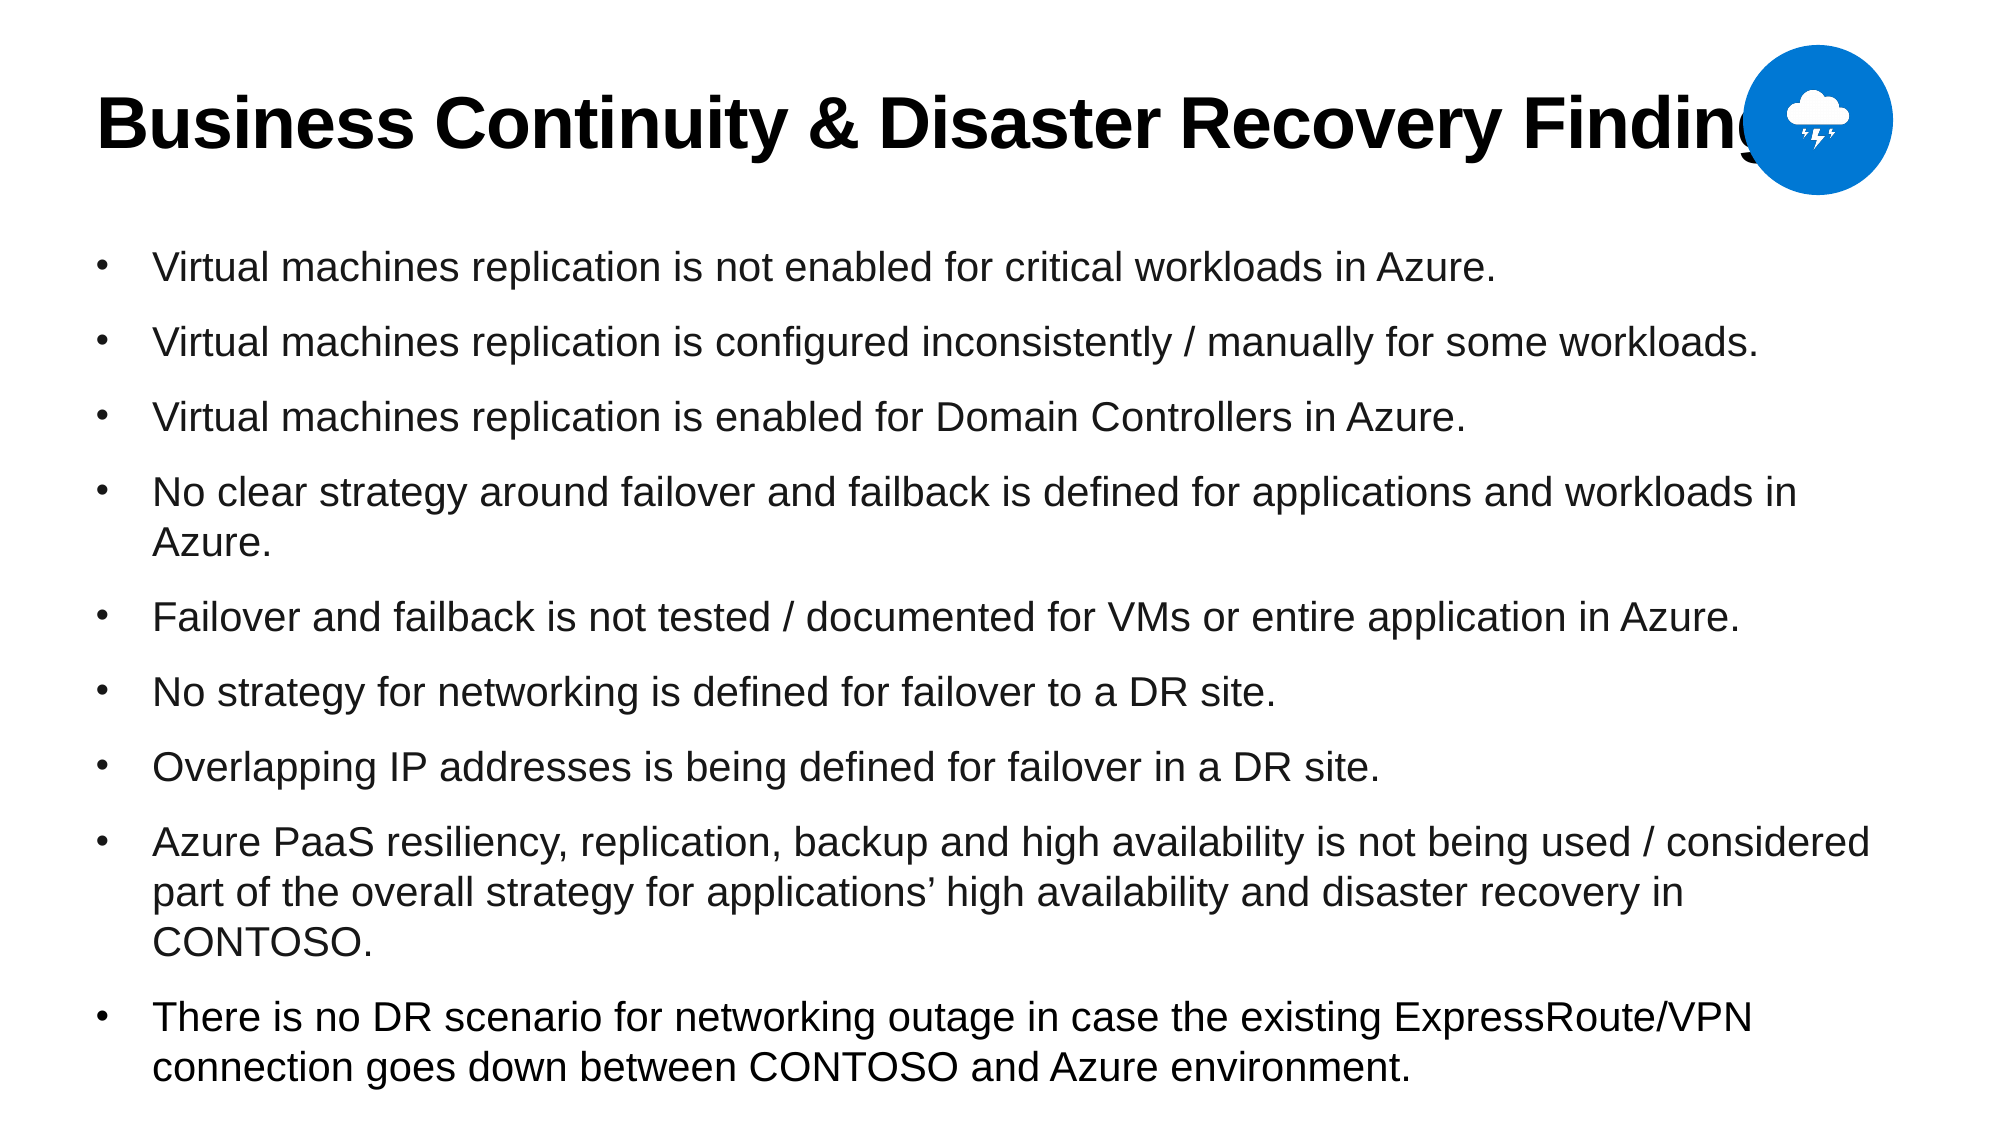

# Business Continuity & Disaster Recovery Findings
Virtual machines replication is not enabled for critical workloads in Azure.
Virtual machines replication is configured inconsistently / manually for some workloads.
Virtual machines replication is enabled for Domain Controllers in Azure.
No clear strategy around failover and failback is defined for applications and workloads in Azure.
Failover and failback is not tested / documented for VMs or entire application in Azure.
No strategy for networking is defined for failover to a DR site.
Overlapping IP addresses is being defined for failover in a DR site.
Azure PaaS resiliency, replication, backup and high availability is not being used / considered part of the overall strategy for applications’ high availability and disaster recovery in CONTOSO.
There is no DR scenario for networking outage in case the existing ExpressRoute/VPN connection goes down between CONTOSO and Azure environment.